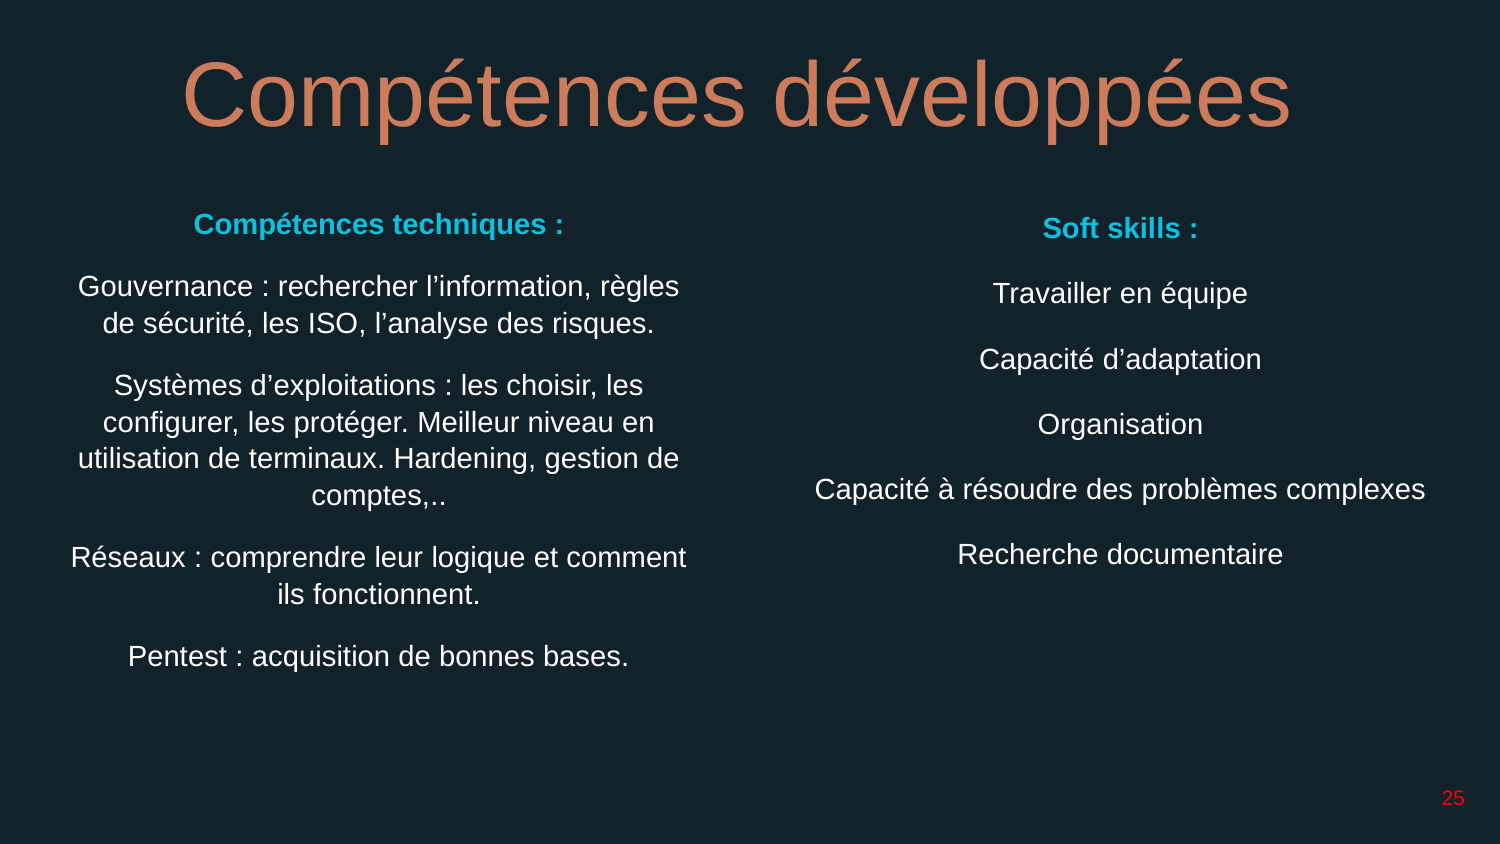

# Compétences développées
Compétences techniques :
Gouvernance : rechercher l’information, règles de sécurité, les ISO, l’analyse des risques.
Systèmes d’exploitations : les choisir, les configurer, les protéger. Meilleur niveau en utilisation de terminaux. Hardening, gestion de comptes,..
Réseaux : comprendre leur logique et comment ils fonctionnent.
Pentest : acquisition de bonnes bases.
Soft skills :
Travailler en équipe
Capacité d’adaptation
Organisation
Capacité à résoudre des problèmes complexes
Recherche documentaire
25